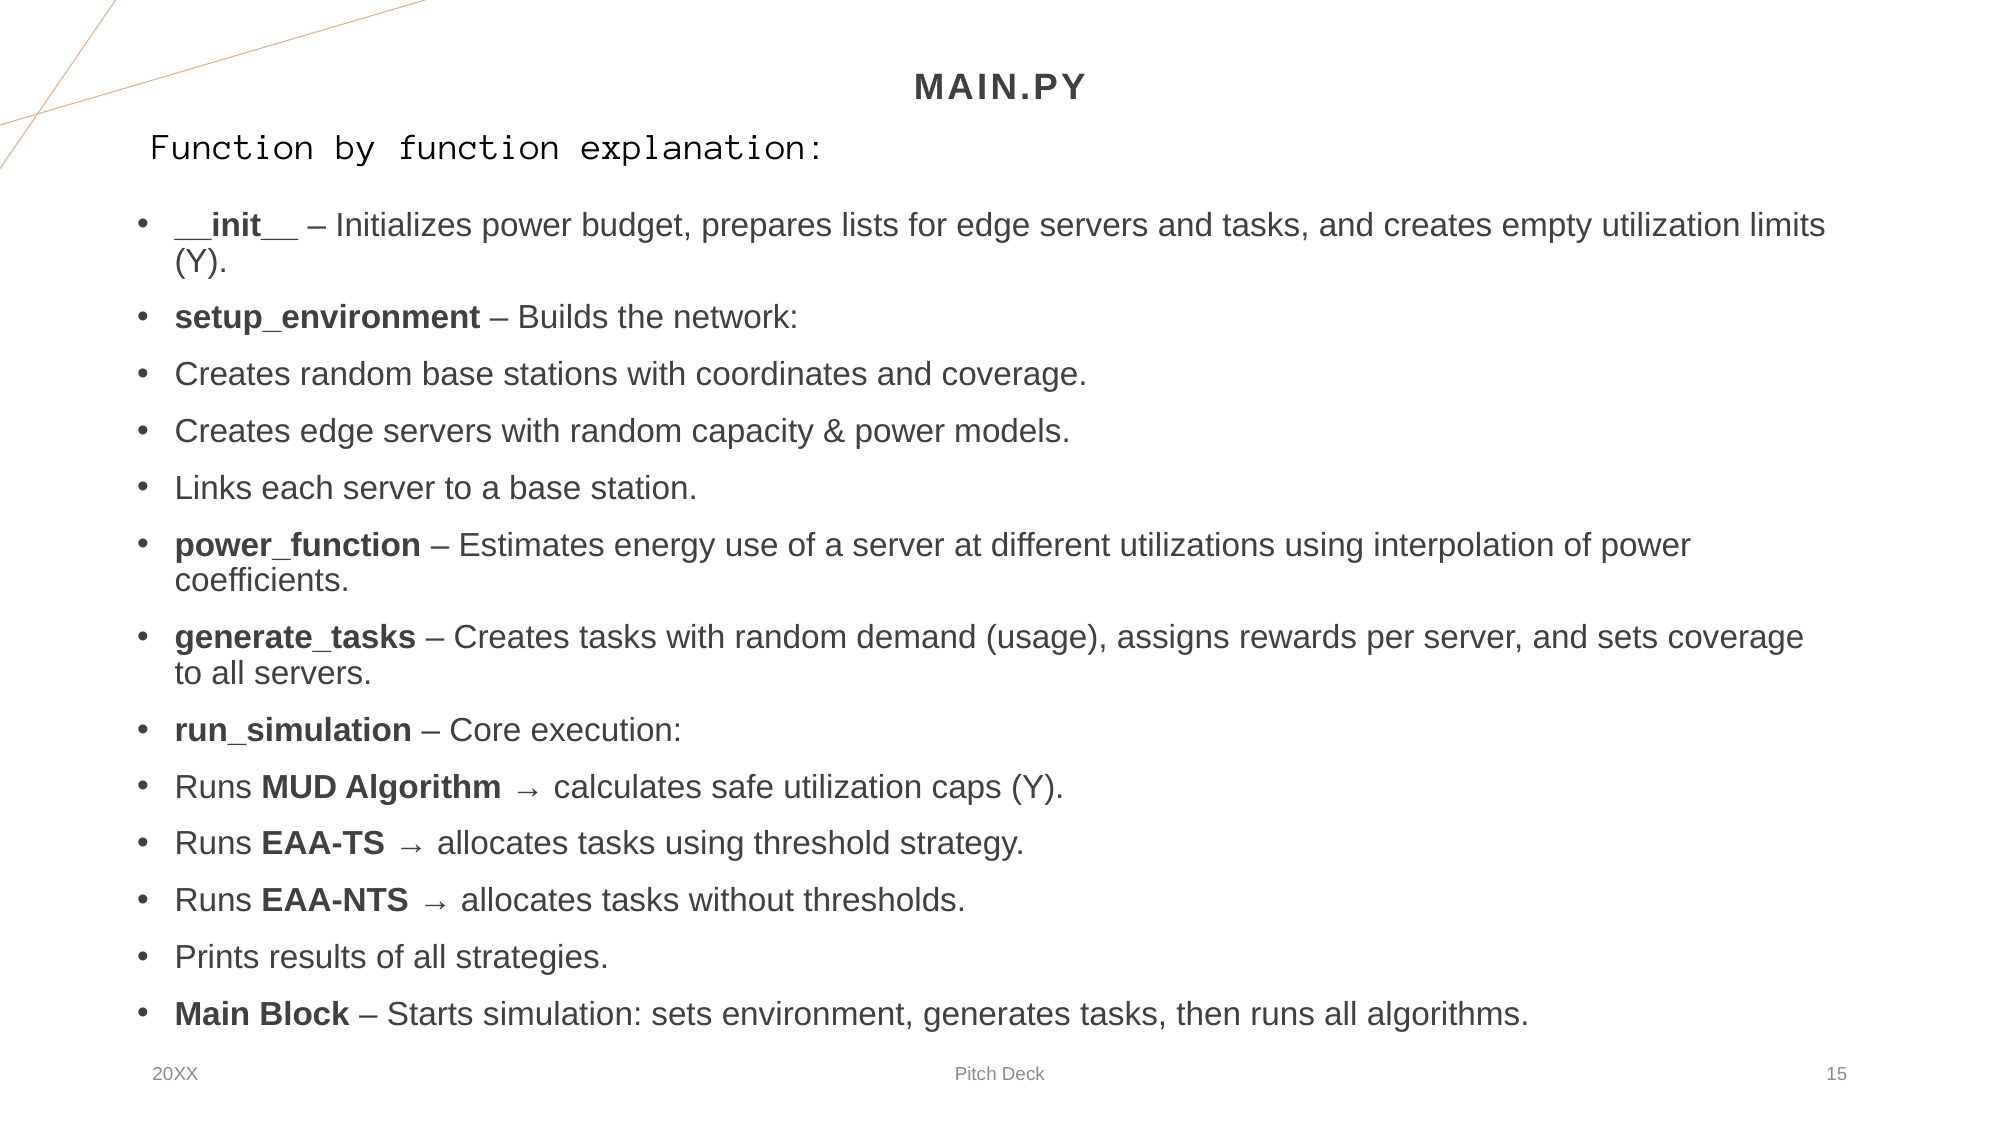

# Main.py
Function by function explanation:
__init__ – Initializes power budget, prepares lists for edge servers and tasks, and creates empty utilization limits (Y).
setup_environment – Builds the network:
Creates random base stations with coordinates and coverage.
Creates edge servers with random capacity & power models.
Links each server to a base station.
power_function – Estimates energy use of a server at different utilizations using interpolation of power coefficients.
generate_tasks – Creates tasks with random demand (usage), assigns rewards per server, and sets coverage to all servers.
run_simulation – Core execution:
Runs MUD Algorithm → calculates safe utilization caps (Y).
Runs EAA-TS → allocates tasks using threshold strategy.
Runs EAA-NTS → allocates tasks without thresholds.
Prints results of all strategies.
Main Block – Starts simulation: sets environment, generates tasks, then runs all algorithms.

20XX
Pitch Deck
15